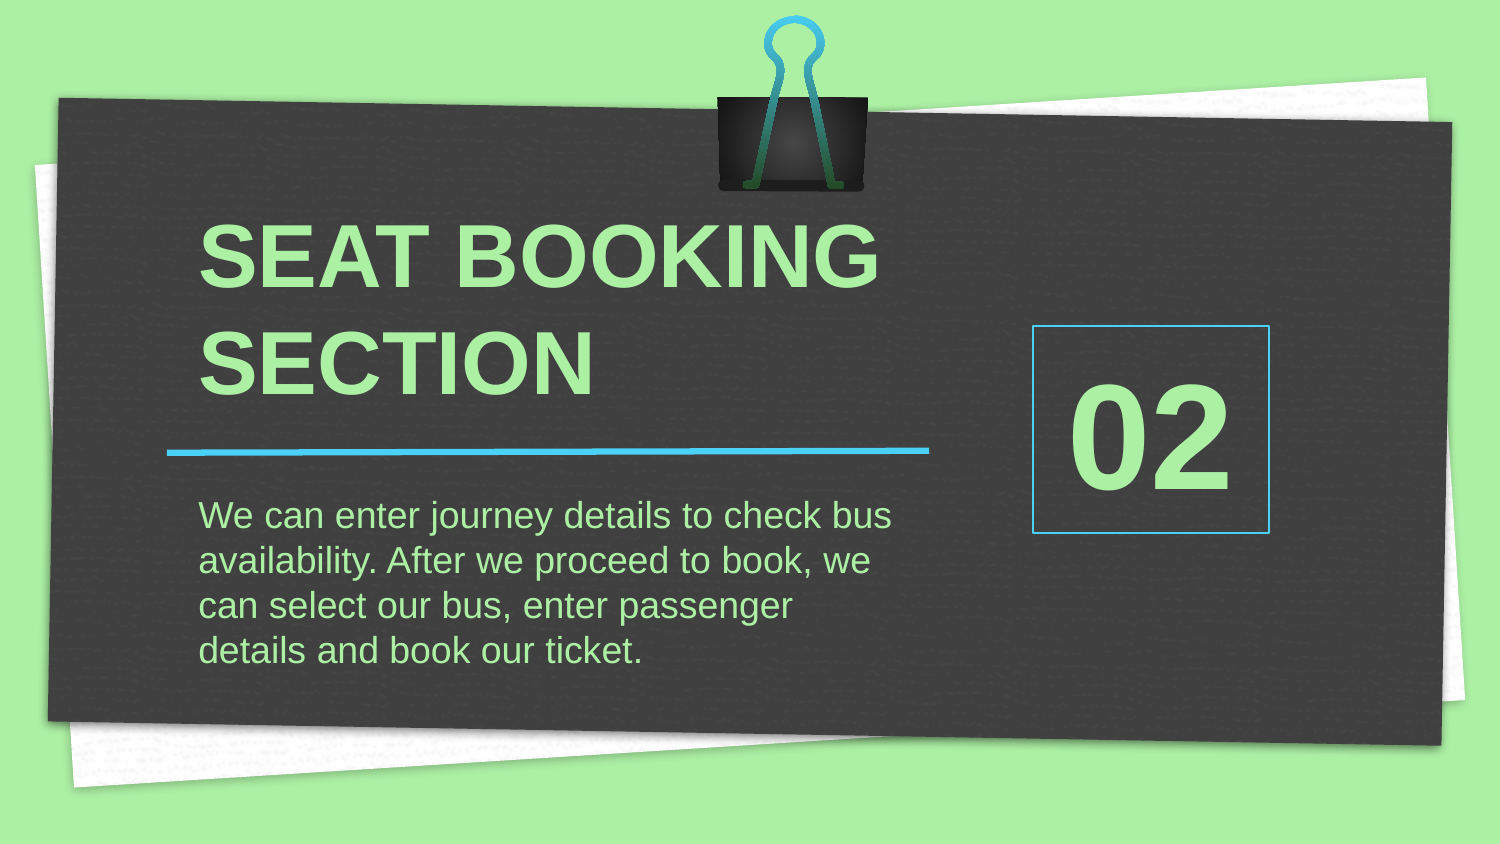

# SEAT BOOKING SECTION
02
We can enter journey details to check bus availability. After we proceed to book, we can select our bus, enter passenger details and book our ticket.